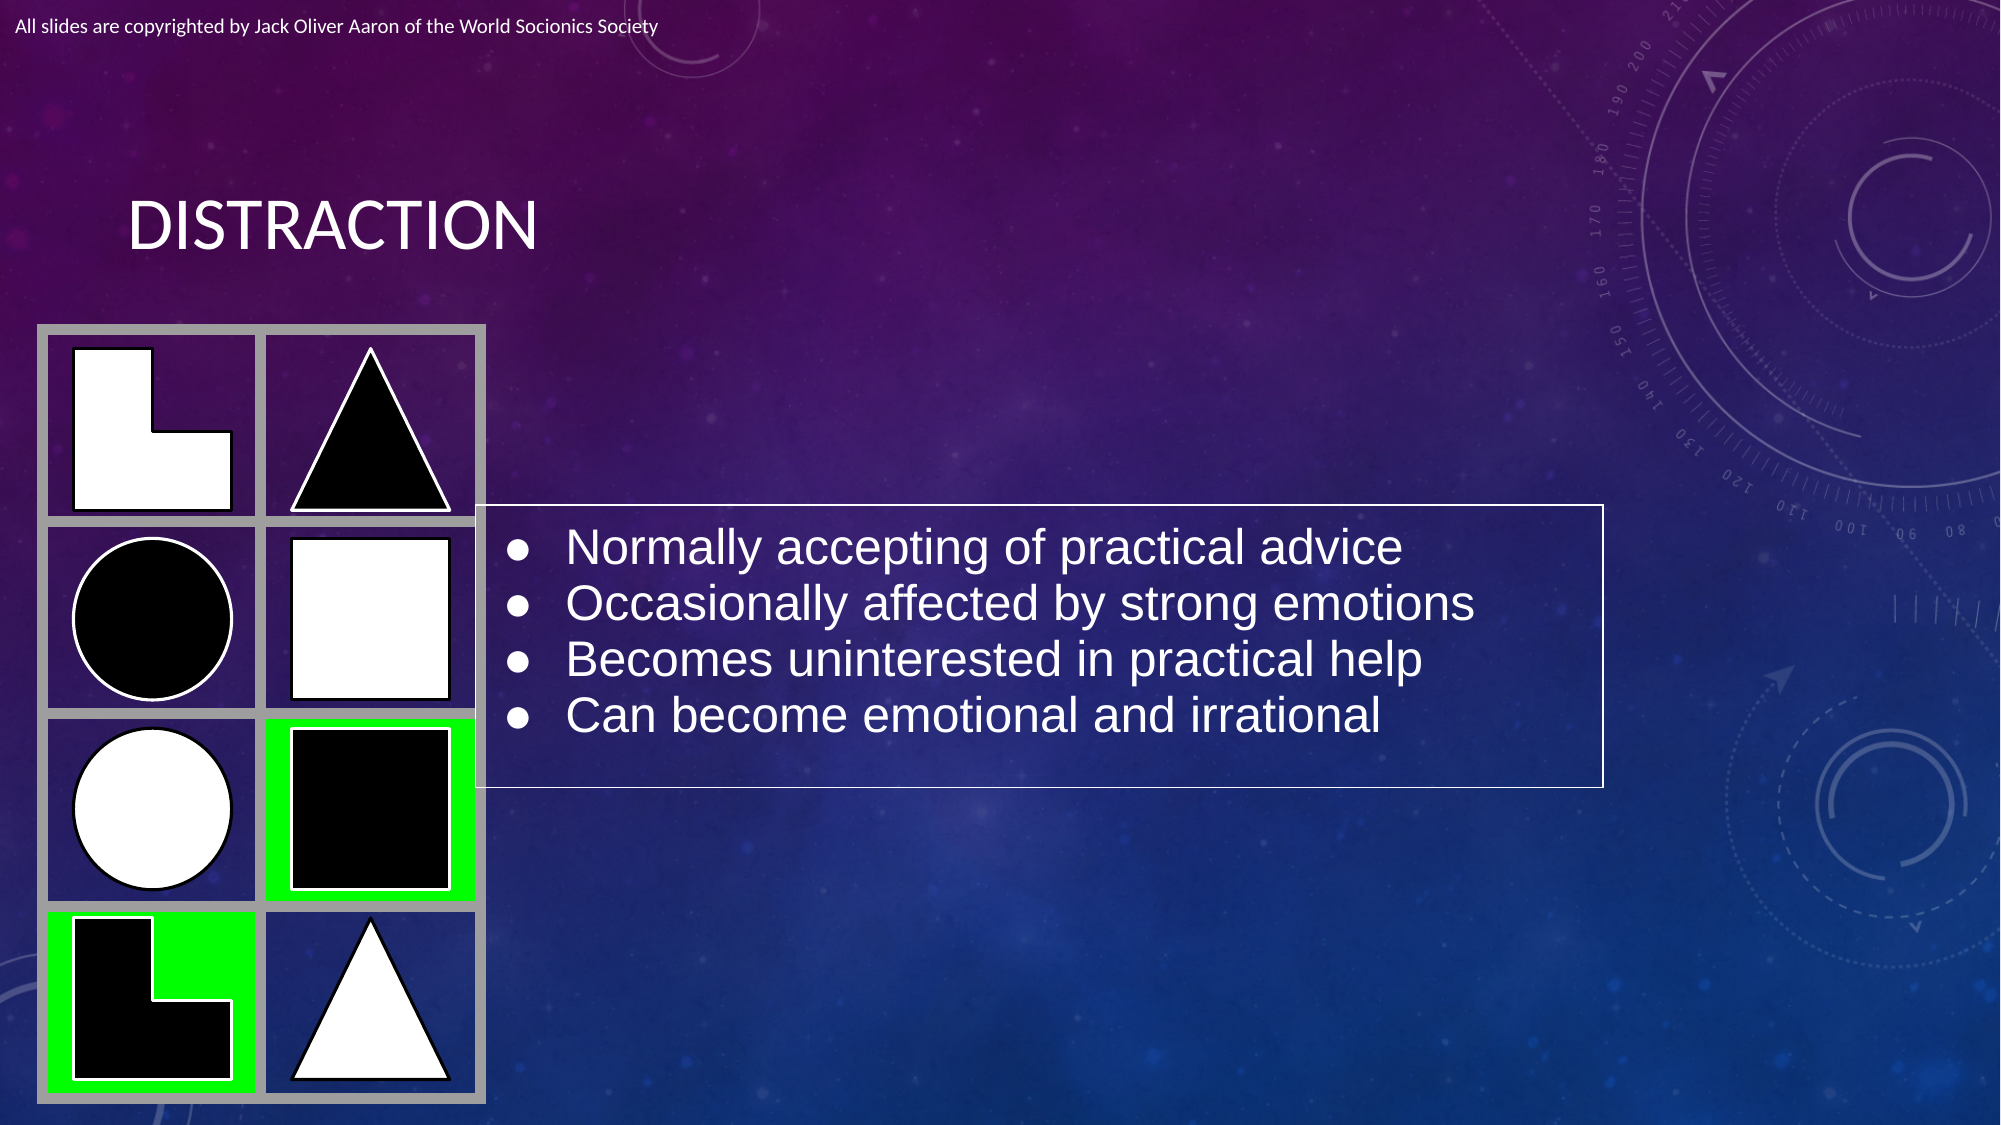

All slides are copyrighted by Jack Oliver Aaron of the World Socionics Society
# DISTRACTION
|  |  |
| --- | --- |
|  |  |
|  |  |
|  |  |

| Normally accepting of practical advice Occasionally affected by strong emotions Becomes uninterested in practical help Can become emotional and irrational |
| --- |